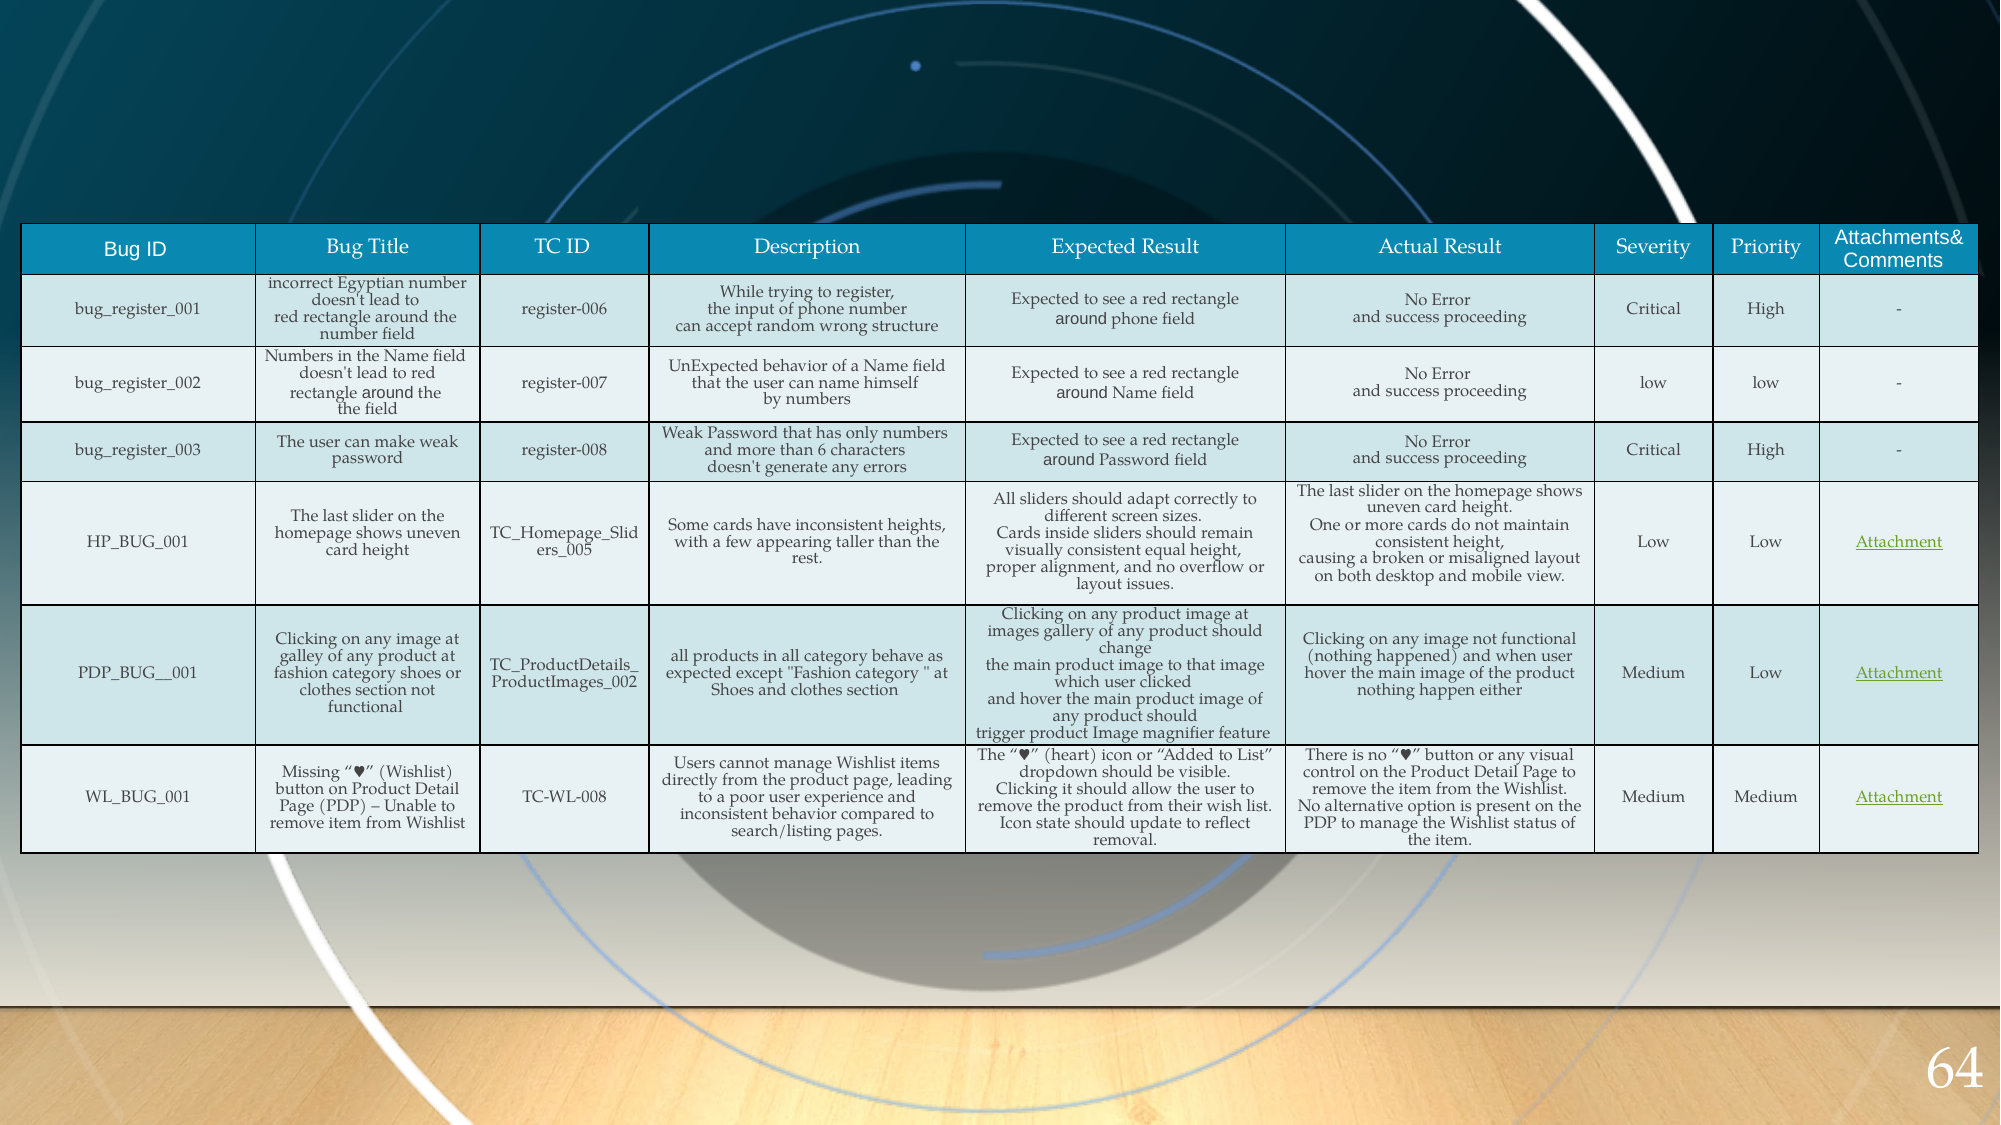

#
| Bug ID | Bug Title | TC ID | Description | Expected Result | Actual Result | Severity | Priority | Attachments& Comments |
| --- | --- | --- | --- | --- | --- | --- | --- | --- |
| bug\_register\_001 | incorrect Egyptian number doesn't lead to red rectangle around the number field | register-006 | While trying to register, the input of phone number can accept random wrong structure | Expected to see a red rectangle around phone field | No Error and success proceeding | Critical | High | - |
| bug\_register\_002 | Numbers in the Name field doesn't lead to red rectangle around the the field | register-007 | UnExpected behavior of a Name field that the user can name himself by numbers | Expected to see a red rectangle around Name field | No Error and success proceeding | low | low | - |
| bug\_register\_003 | The user can make weak password | register-008 | Weak Password that has only numbers and more than 6 characters doesn't generate any errors | Expected to see a red rectangle around Password field | No Error and success proceeding | Critical | High | - |
| HP\_BUG\_001 | The last slider on the homepage shows uneven card height | TC\_Homepage\_Sliders\_005 | Some cards have inconsistent heights, with a few appearing taller than the rest. | All sliders should adapt correctly to different screen sizes. Cards inside sliders should remain visually consistent equal height, proper alignment, and no overflow or layout issues. | The last slider on the homepage shows uneven card height. One or more cards do not maintain consistent height, causing a broken or misaligned layout on both desktop and mobile view. | Low | Low | Attachment |
| PDP\_BUG\_\_001 | Clicking on any image at galley of any product at fashion category shoes or clothes section not functional | TC\_ProductDetails\_ProductImages\_002 | all products in all category behave as expected except "Fashion category " at Shoes and clothes section | Clicking on any product image at images gallery of any product should change the main product image to that image which user clicked and hover the main product image of any product should trigger product Image magnifier feature | Clicking on any image not functional (nothing happened) and when user hover the main image of the product nothing happen either | Medium | Low | Attachment |
| WL\_BUG\_001 | Missing “♥” (Wishlist) button on Product Detail Page (PDP) – Unable to remove item from Wishlist | TC-WL-008 | Users cannot manage Wishlist items directly from the product page, leading to a poor user experience and inconsistent behavior compared to search/listing pages. | The “♥” (heart) icon or “Added to List” dropdown should be visible. Clicking it should allow the user to remove the product from their wish list. Icon state should update to reflect removal. | There is no “♥” button or any visual control on the Product Detail Page to remove the item from the Wishlist. No alternative option is present on the PDP to manage the Wishlist status of the item. | Medium | Medium | Attachment |

64